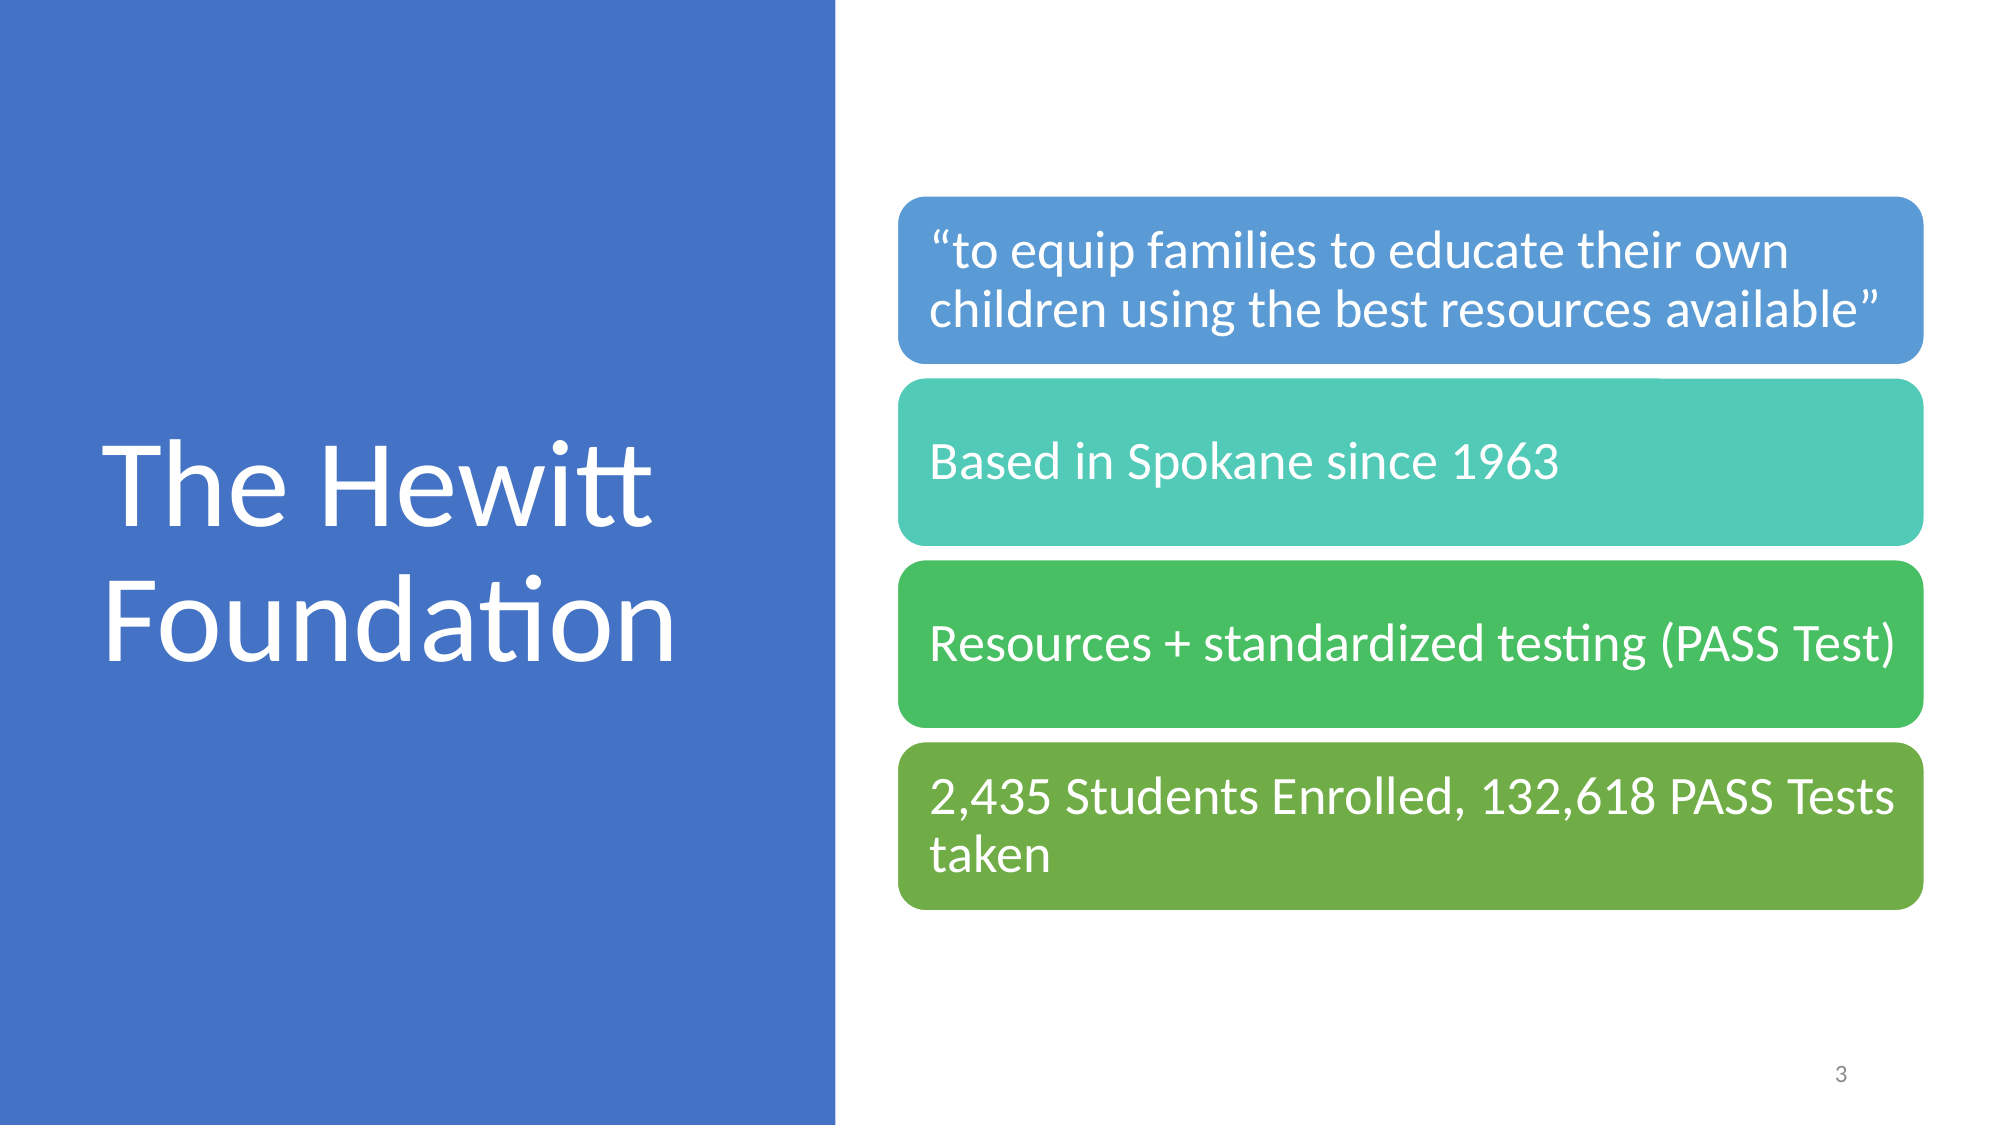

# The Hewitt Foundation
“to equip families to educate their own children using the best resources available”
Based in Spokane since 1963
Resources + standardized testing (PASS Test)
2,435 Students Enrolled, 132,618 PASS Tests taken
3